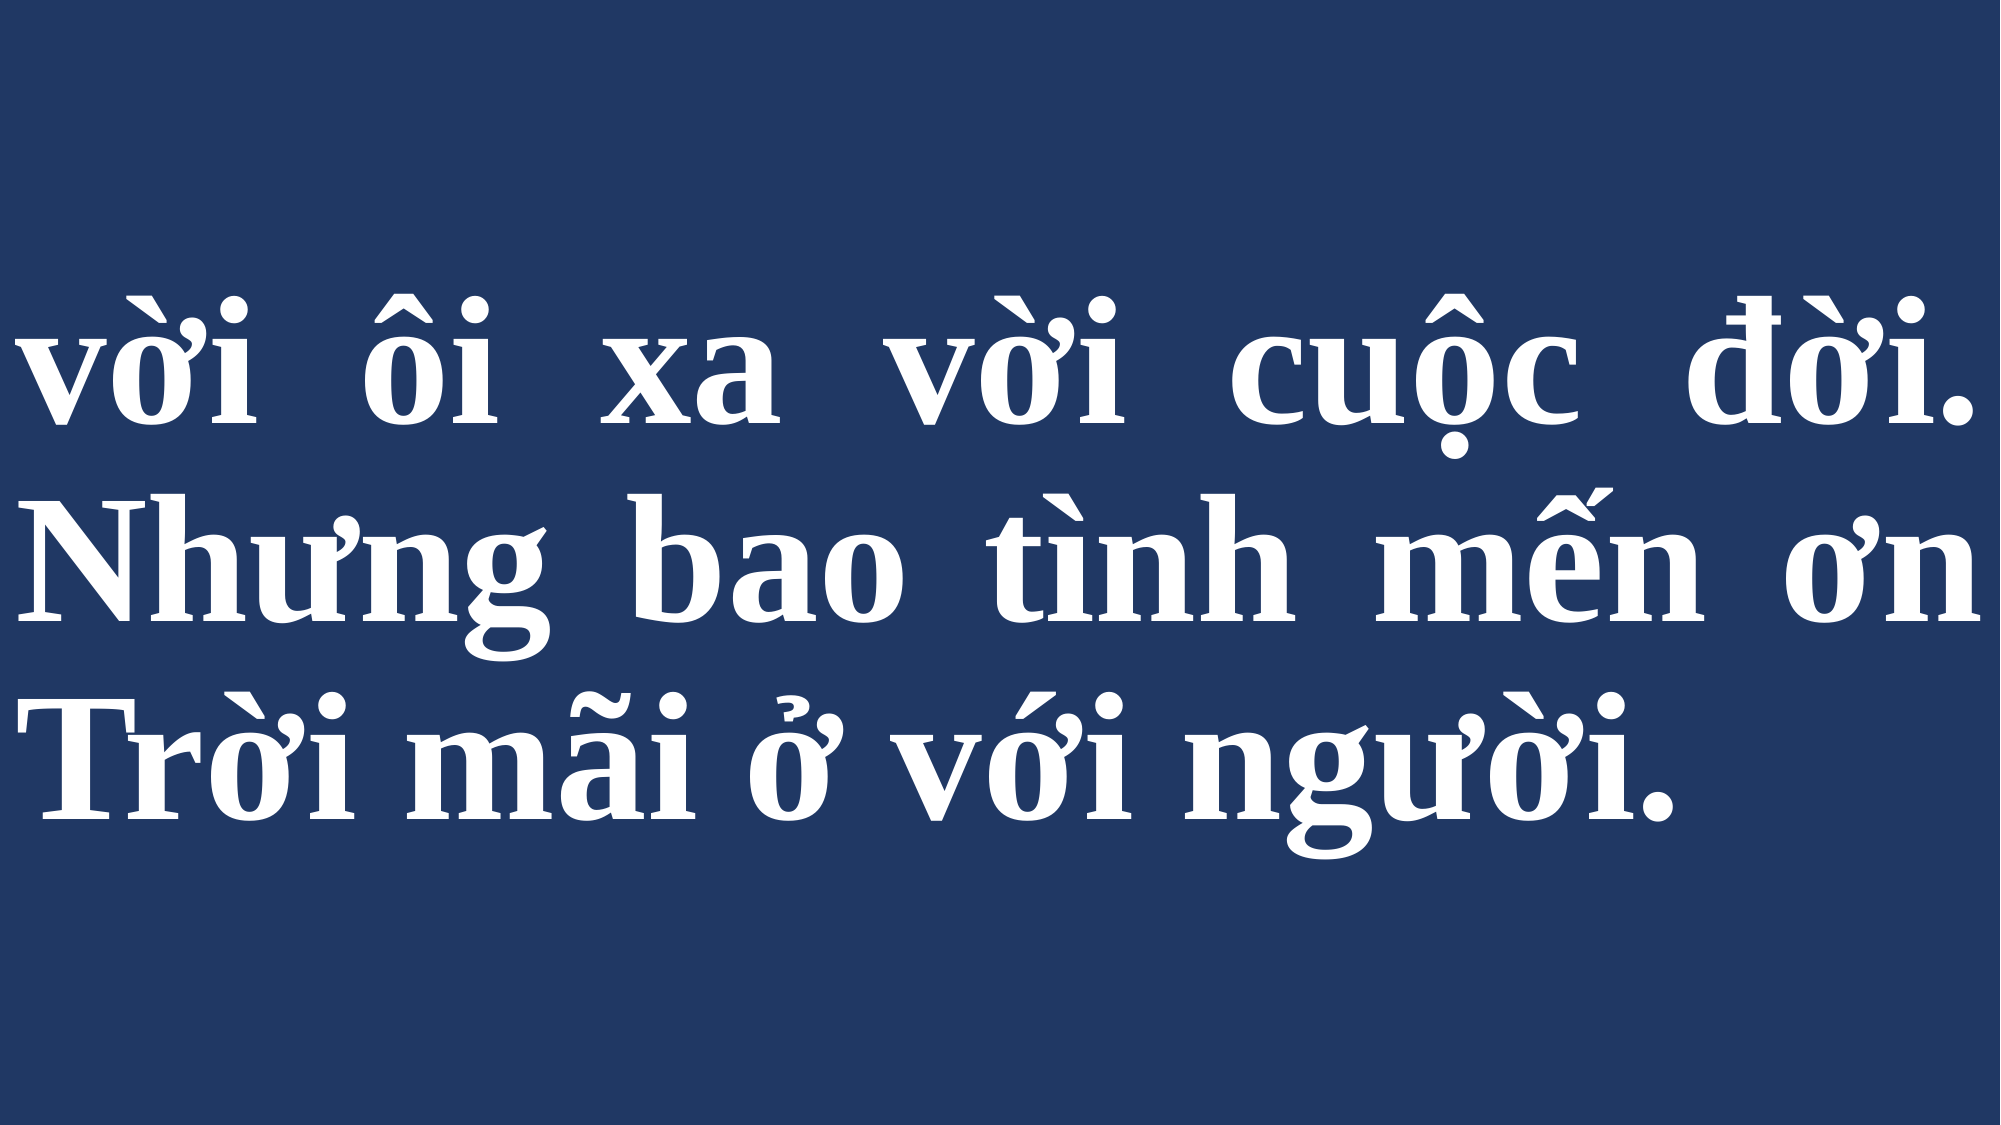

# vời ôi xa vời cuộc đời. Nhưng bao tình mến ơn Trời mãi ở với người.